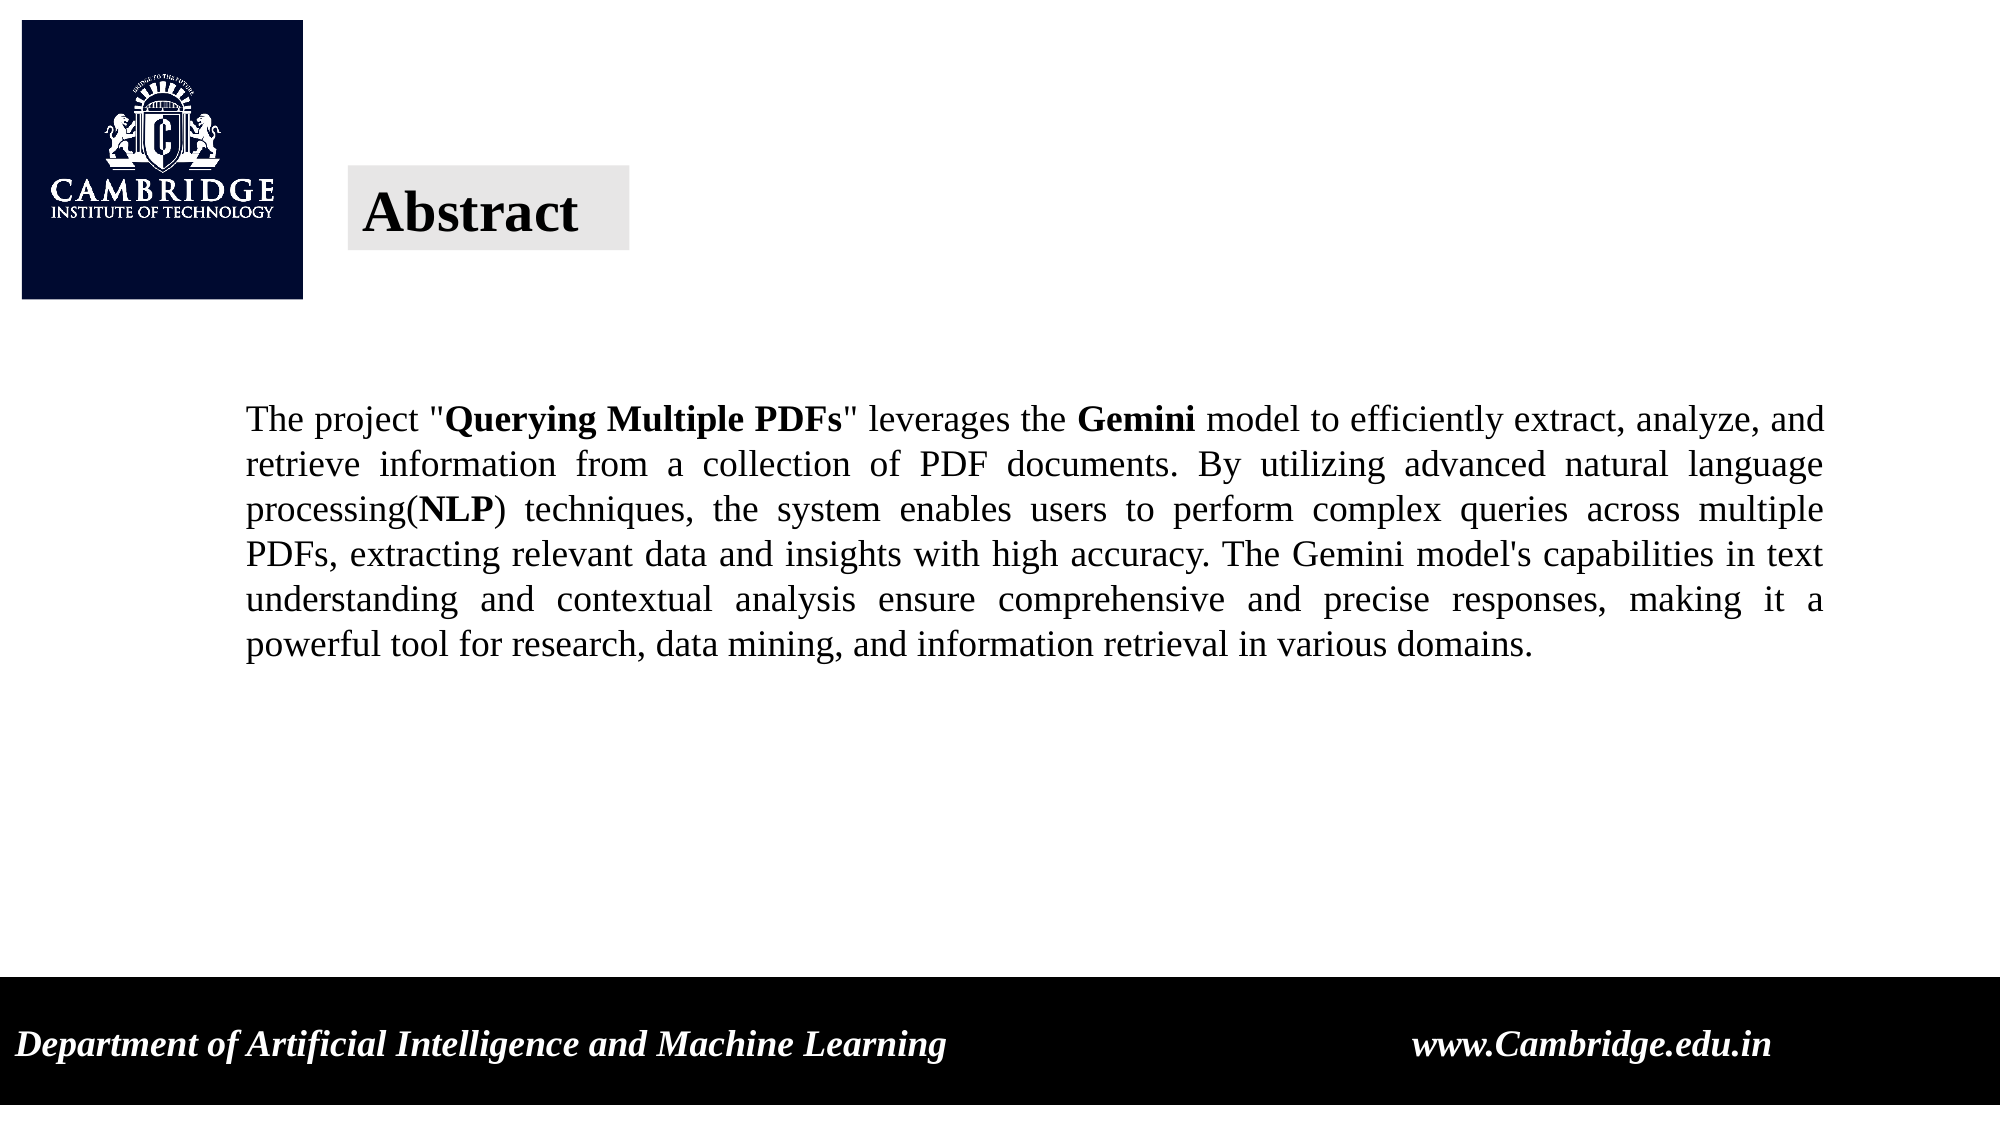

Abstract
The project "Querying Multiple PDFs" leverages the Gemini model to efficiently extract, analyze, and retrieve information from a collection of PDF documents. By utilizing advanced natural language processing(NLP) techniques, the system enables users to perform complex queries across multiple PDFs, extracting relevant data and insights with high accuracy. The Gemini model's capabilities in text understanding and contextual analysis ensure comprehensive and precise responses, making it a powerful tool for research, data mining, and information retrieval in various domains.
Department of Artificial Intelligence and Machine Learning                                                 www.Cambridge.edu.in